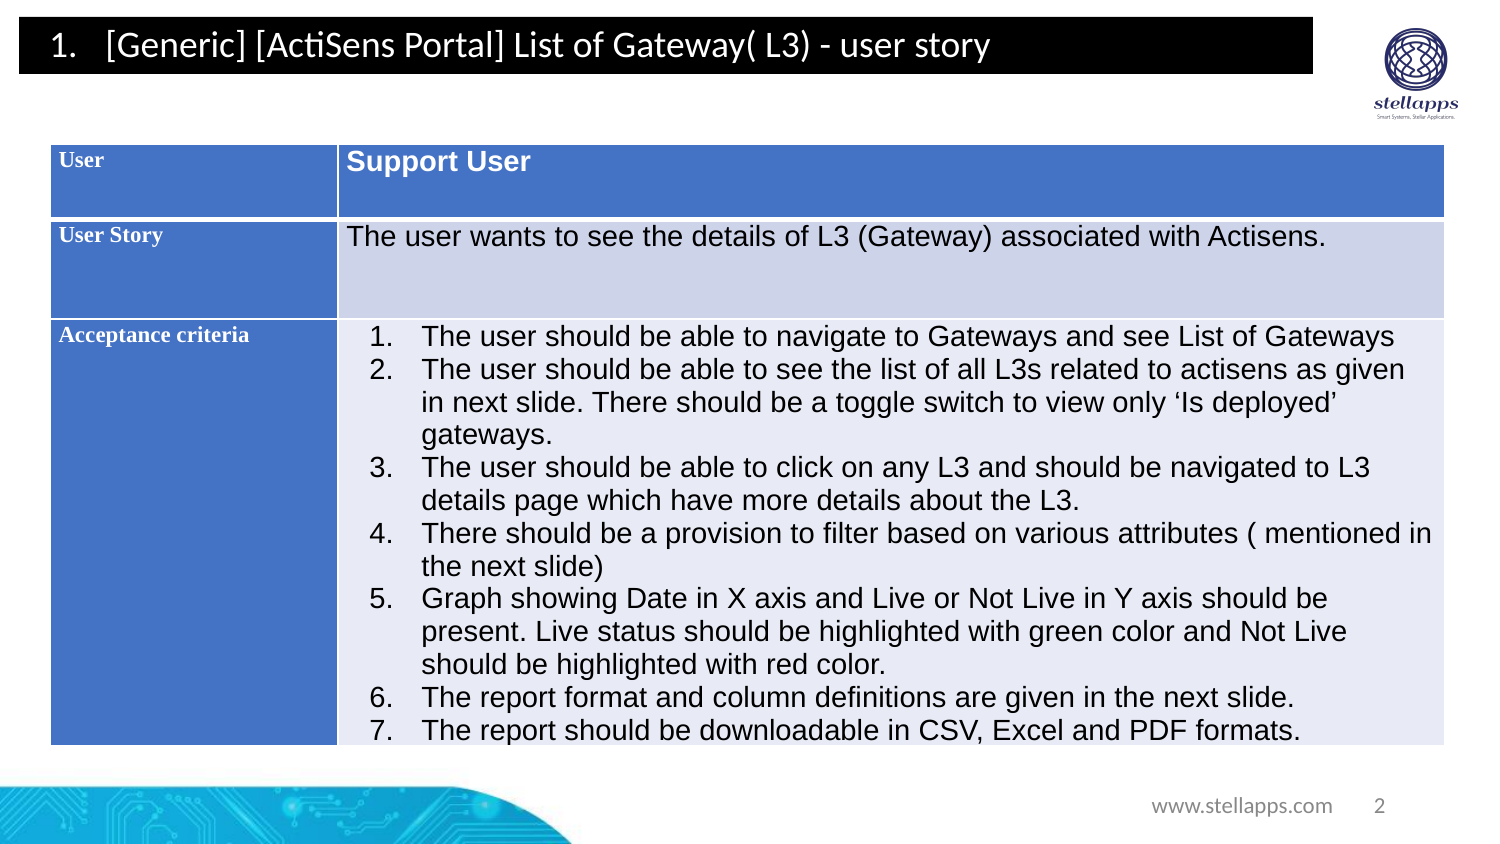

# [Generic] [ActiSens Portal] List of Gateway( L3) - user story
| User | Support User |
| --- | --- |
| User Story | The user wants to see the details of L3 (Gateway) associated with Actisens. |
| Acceptance criteria | The user should be able to navigate to Gateways and see List of Gateways The user should be able to see the list of all L3s related to actisens as given in next slide. There should be a toggle switch to view only ‘Is deployed’ gateways. The user should be able to click on any L3 and should be navigated to L3 details page which have more details about the L3. There should be a provision to filter based on various attributes ( mentioned in the next slide) Graph showing Date in X axis and Live or Not Live in Y axis should be present. Live status should be highlighted with green color and Not Live should be highlighted with red color. The report format and column definitions are given in the next slide. The report should be downloadable in CSV, Excel and PDF formats. |

www.stellapps.com
2